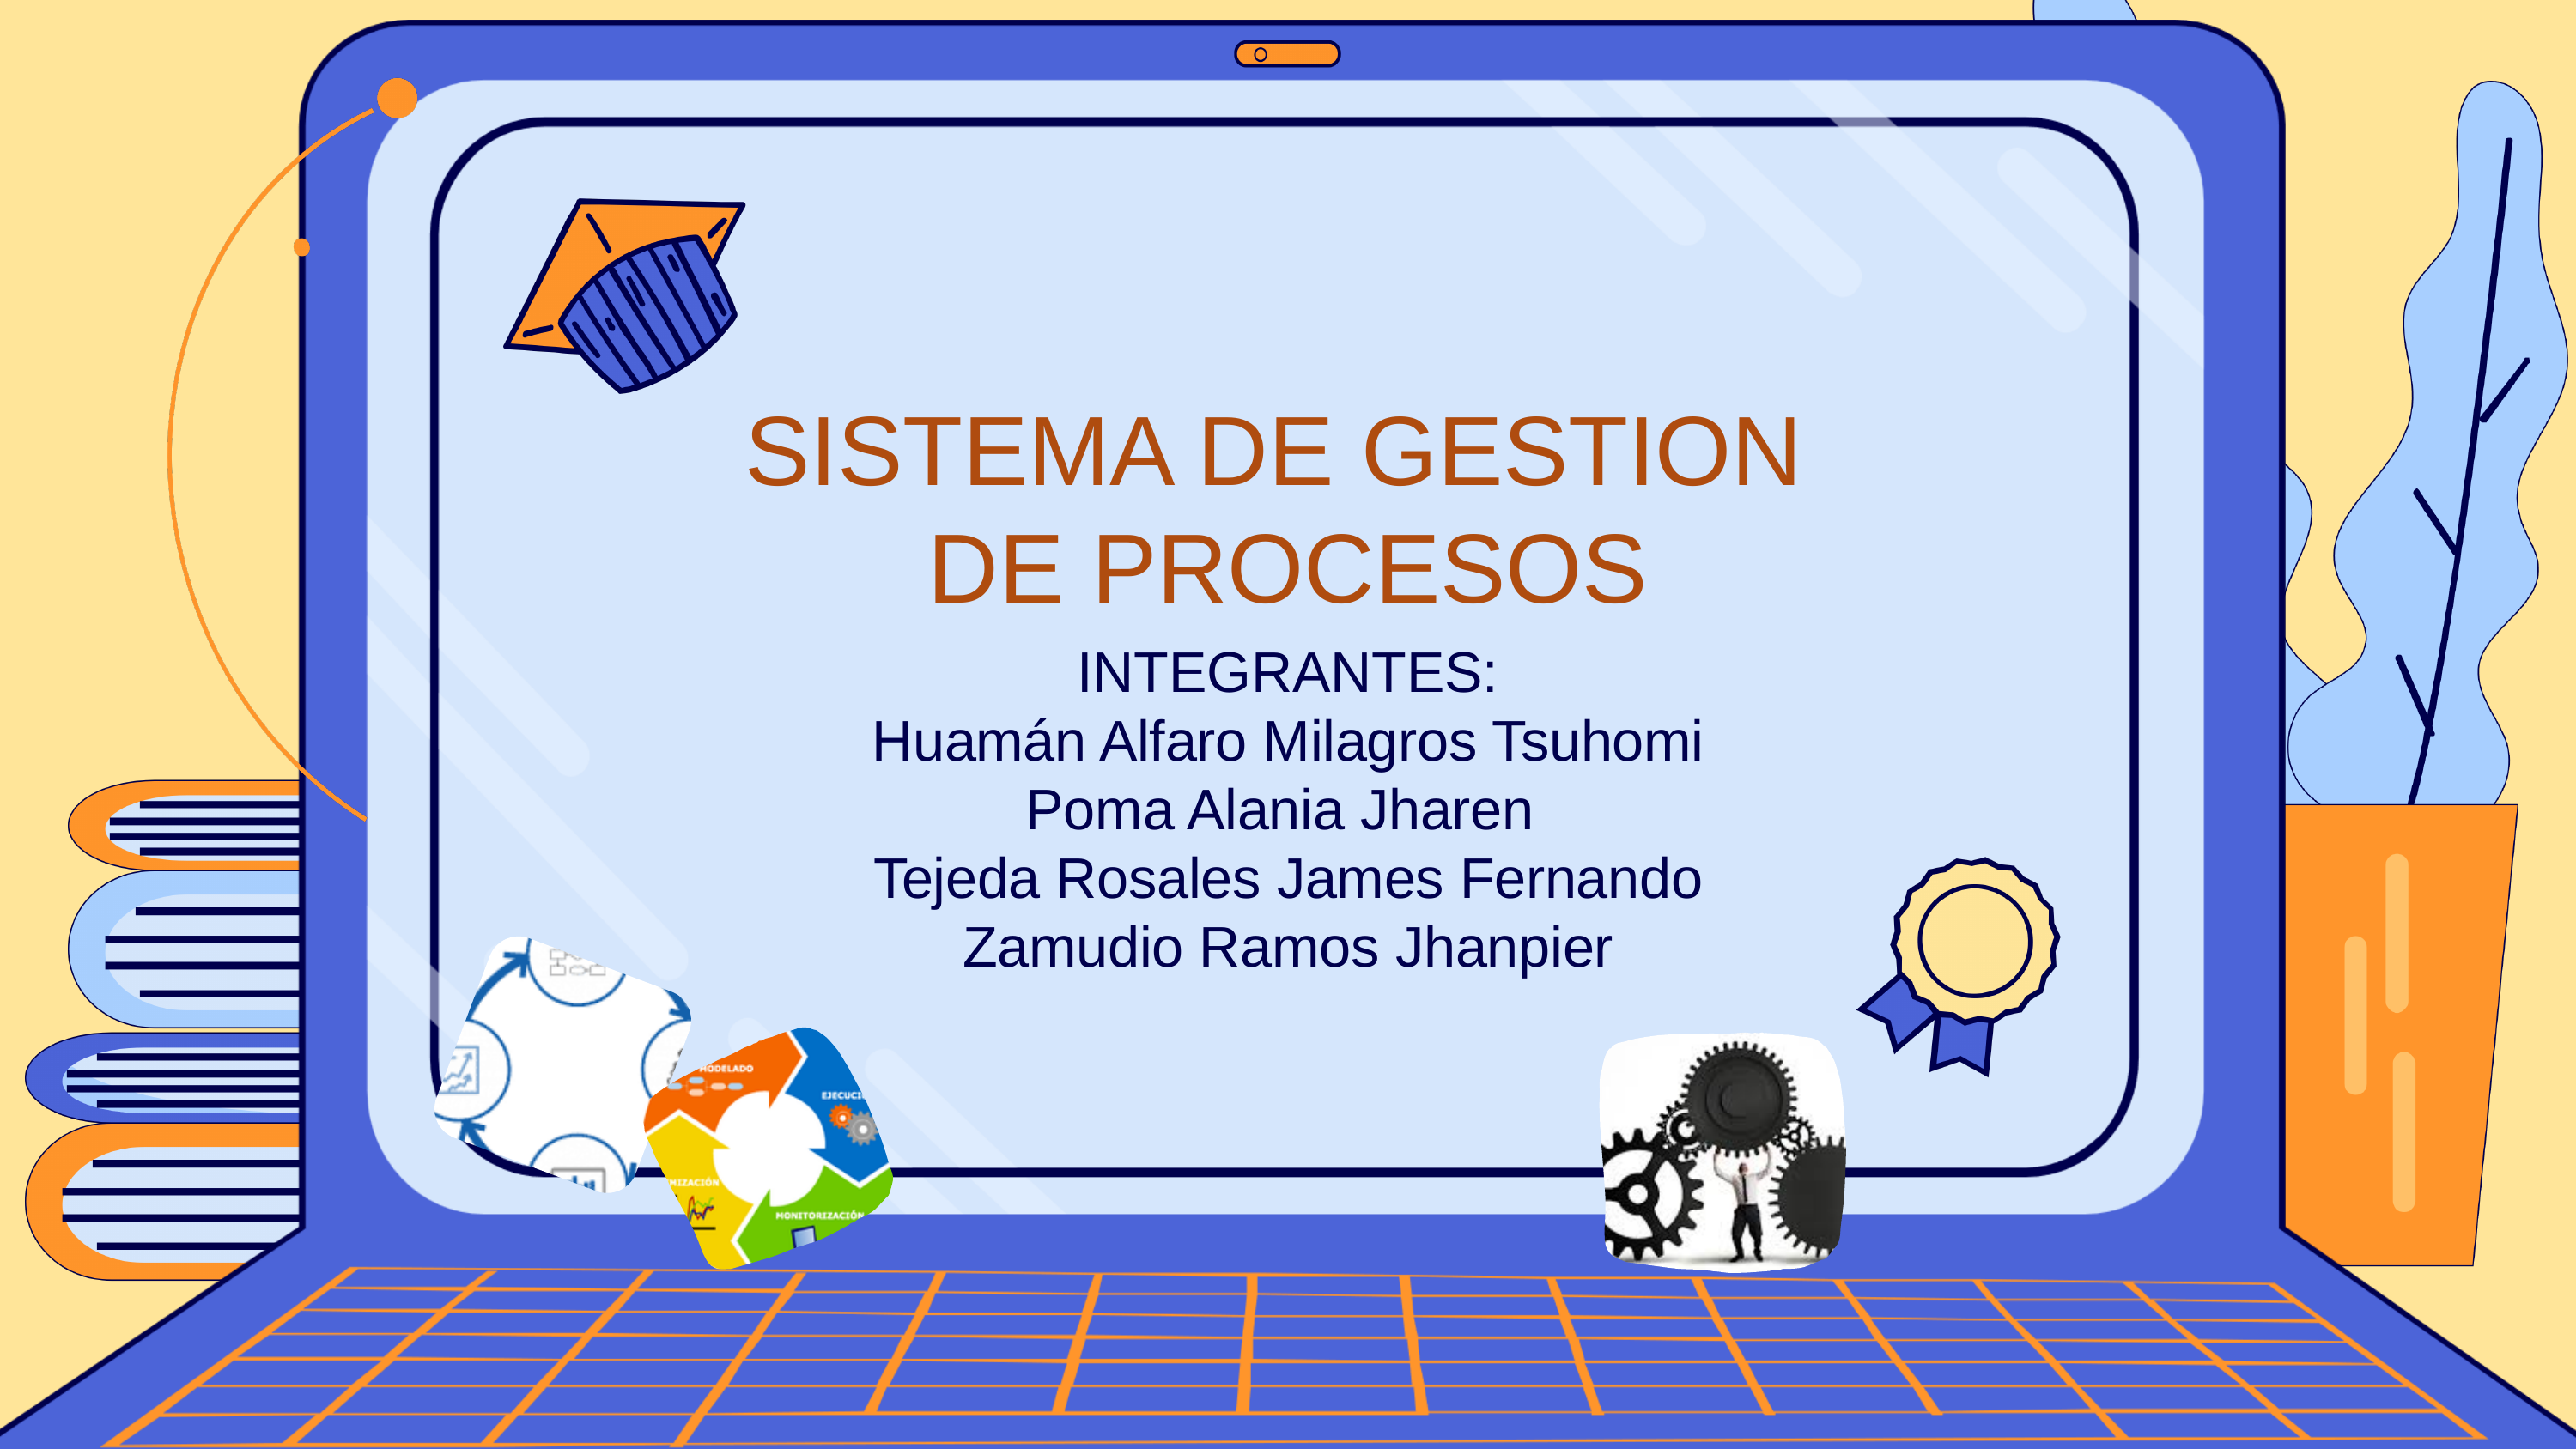

SISTEMA DE GESTION
DE PROCESOS
INTEGRANTES:
Huamán Alfaro Milagros Tsuhomi
Poma Alania Jharen
Tejeda Rosales James Fernando
 Zamudio Ramos Jhanpier